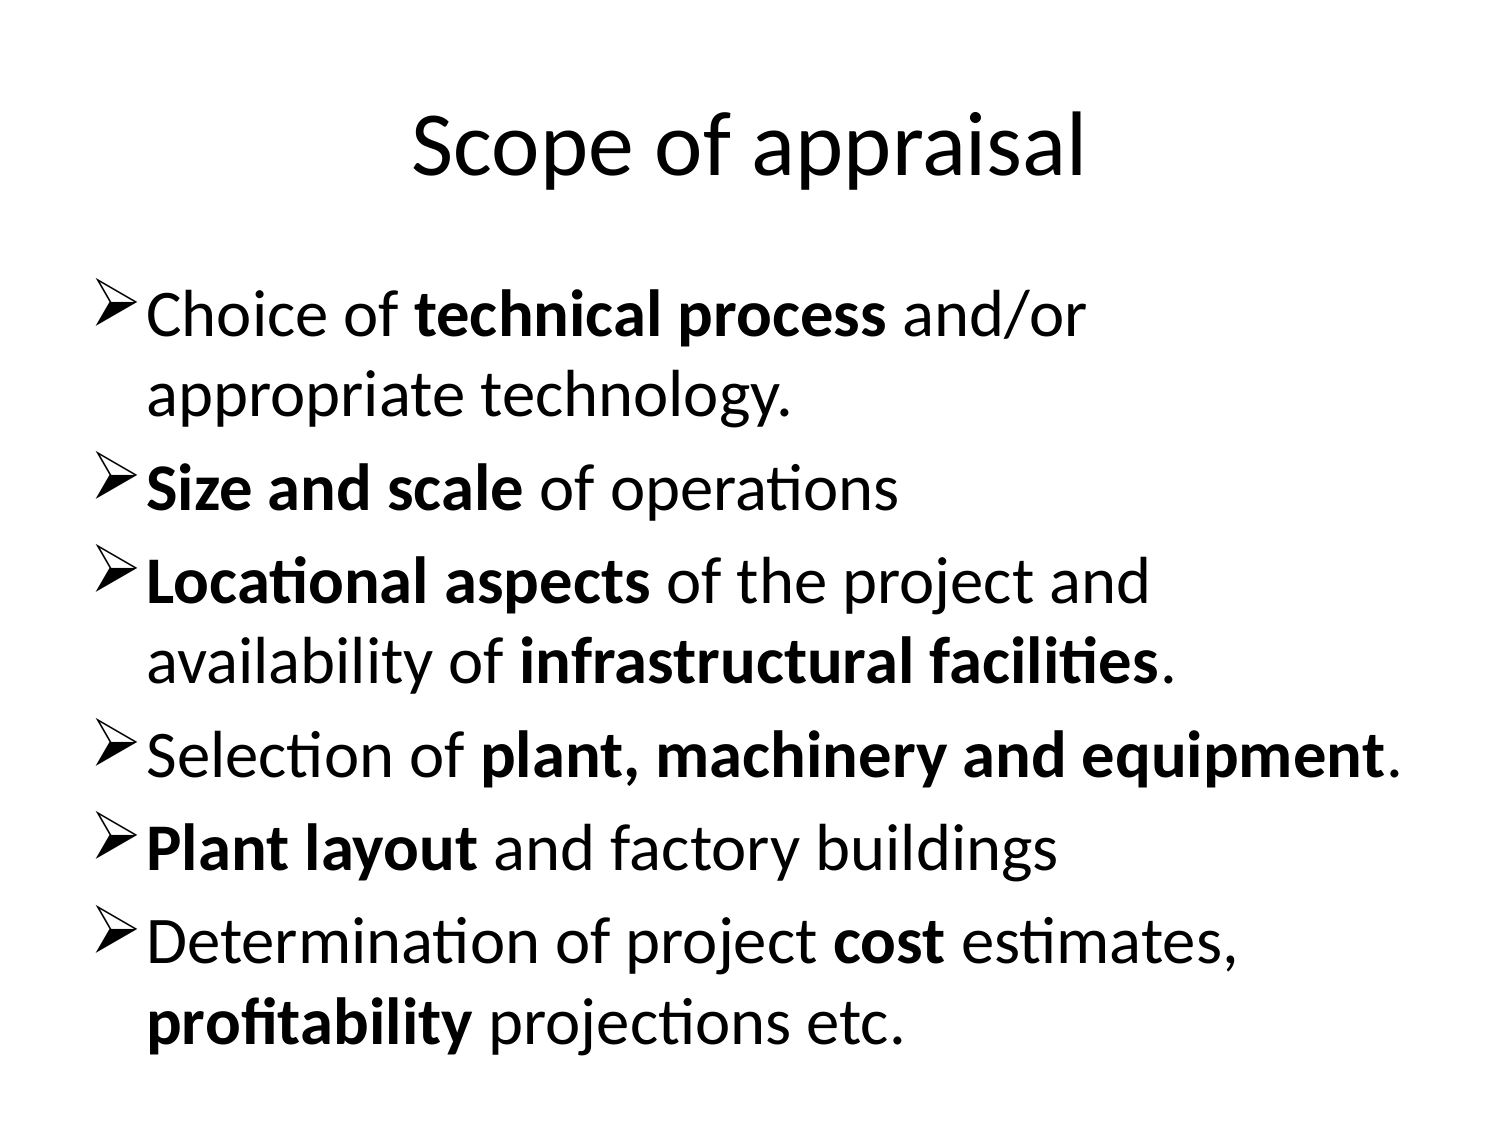

# Scope of appraisal
Choice of technical process and/or appropriate technology.
Size and scale of operations
Locational aspects of the project and availability of infrastructural facilities.
Selection of plant, machinery and equipment.
Plant layout and factory buildings
Determination of project cost estimates, profitability projections etc.